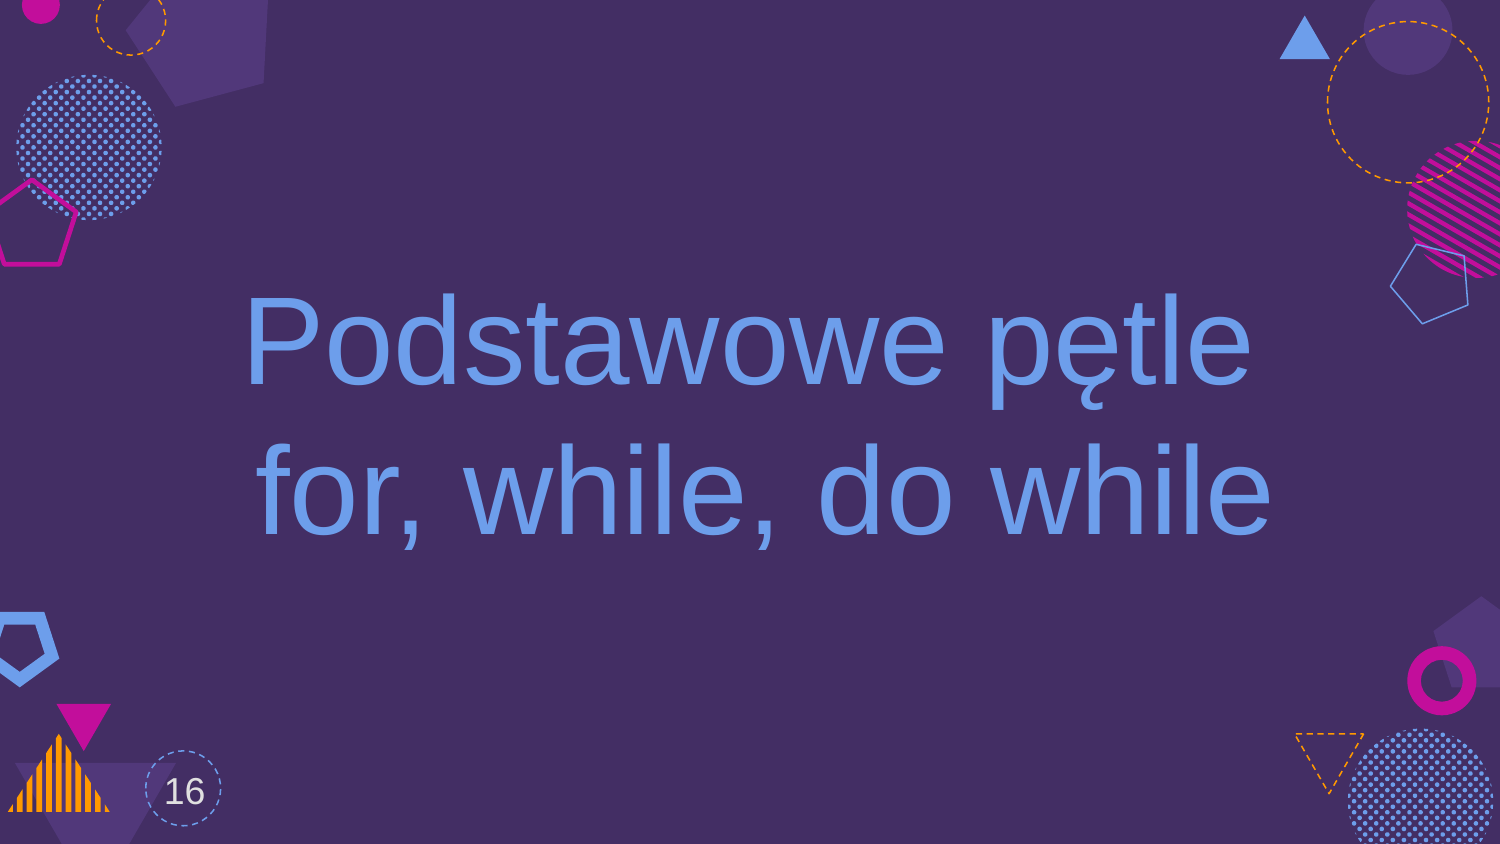

Podstawowe pętle
for, while, do while
16